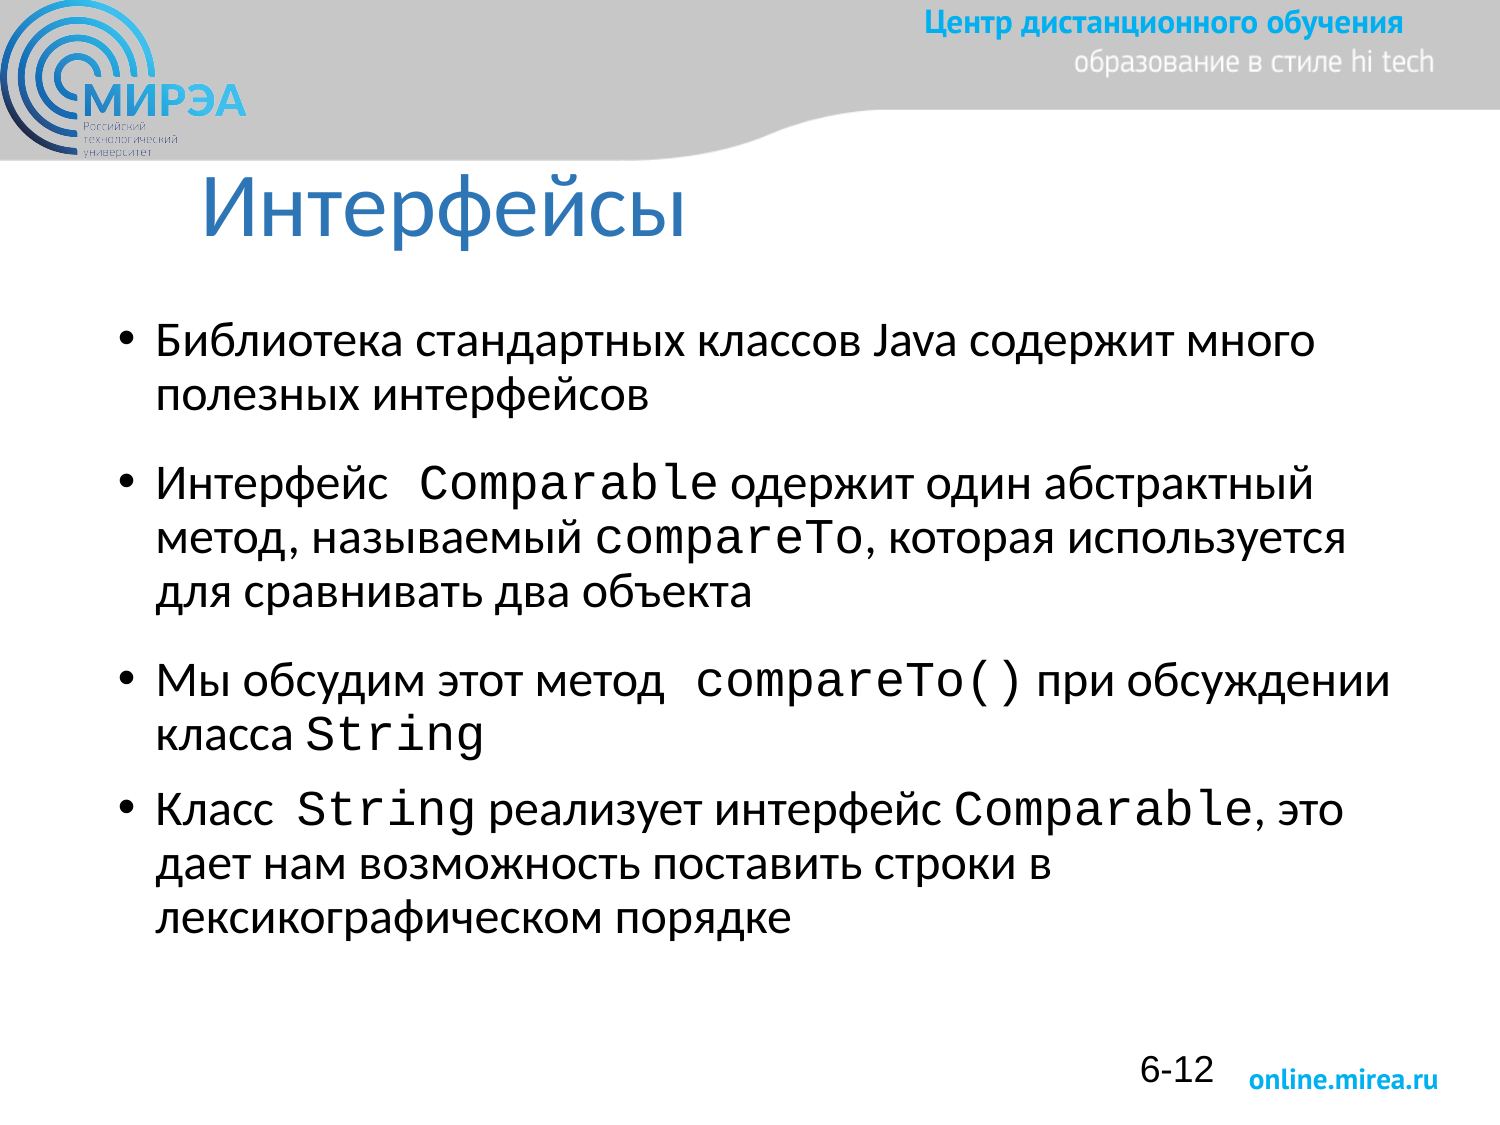

# Интерфейсы
Библиотека стандартных классов Java содержит много полезных интерфейсов
Интерфейс Comparable одержит один абстрактный метод, называемый compareTo, которая используется для сравнивать два объекта
Мы обсудим этот метод compareTo() при обсуждении класса String
Класс  String реализует интерфейс Comparable, это дает нам возможность поставить строки в лексикографическом порядке

6-12